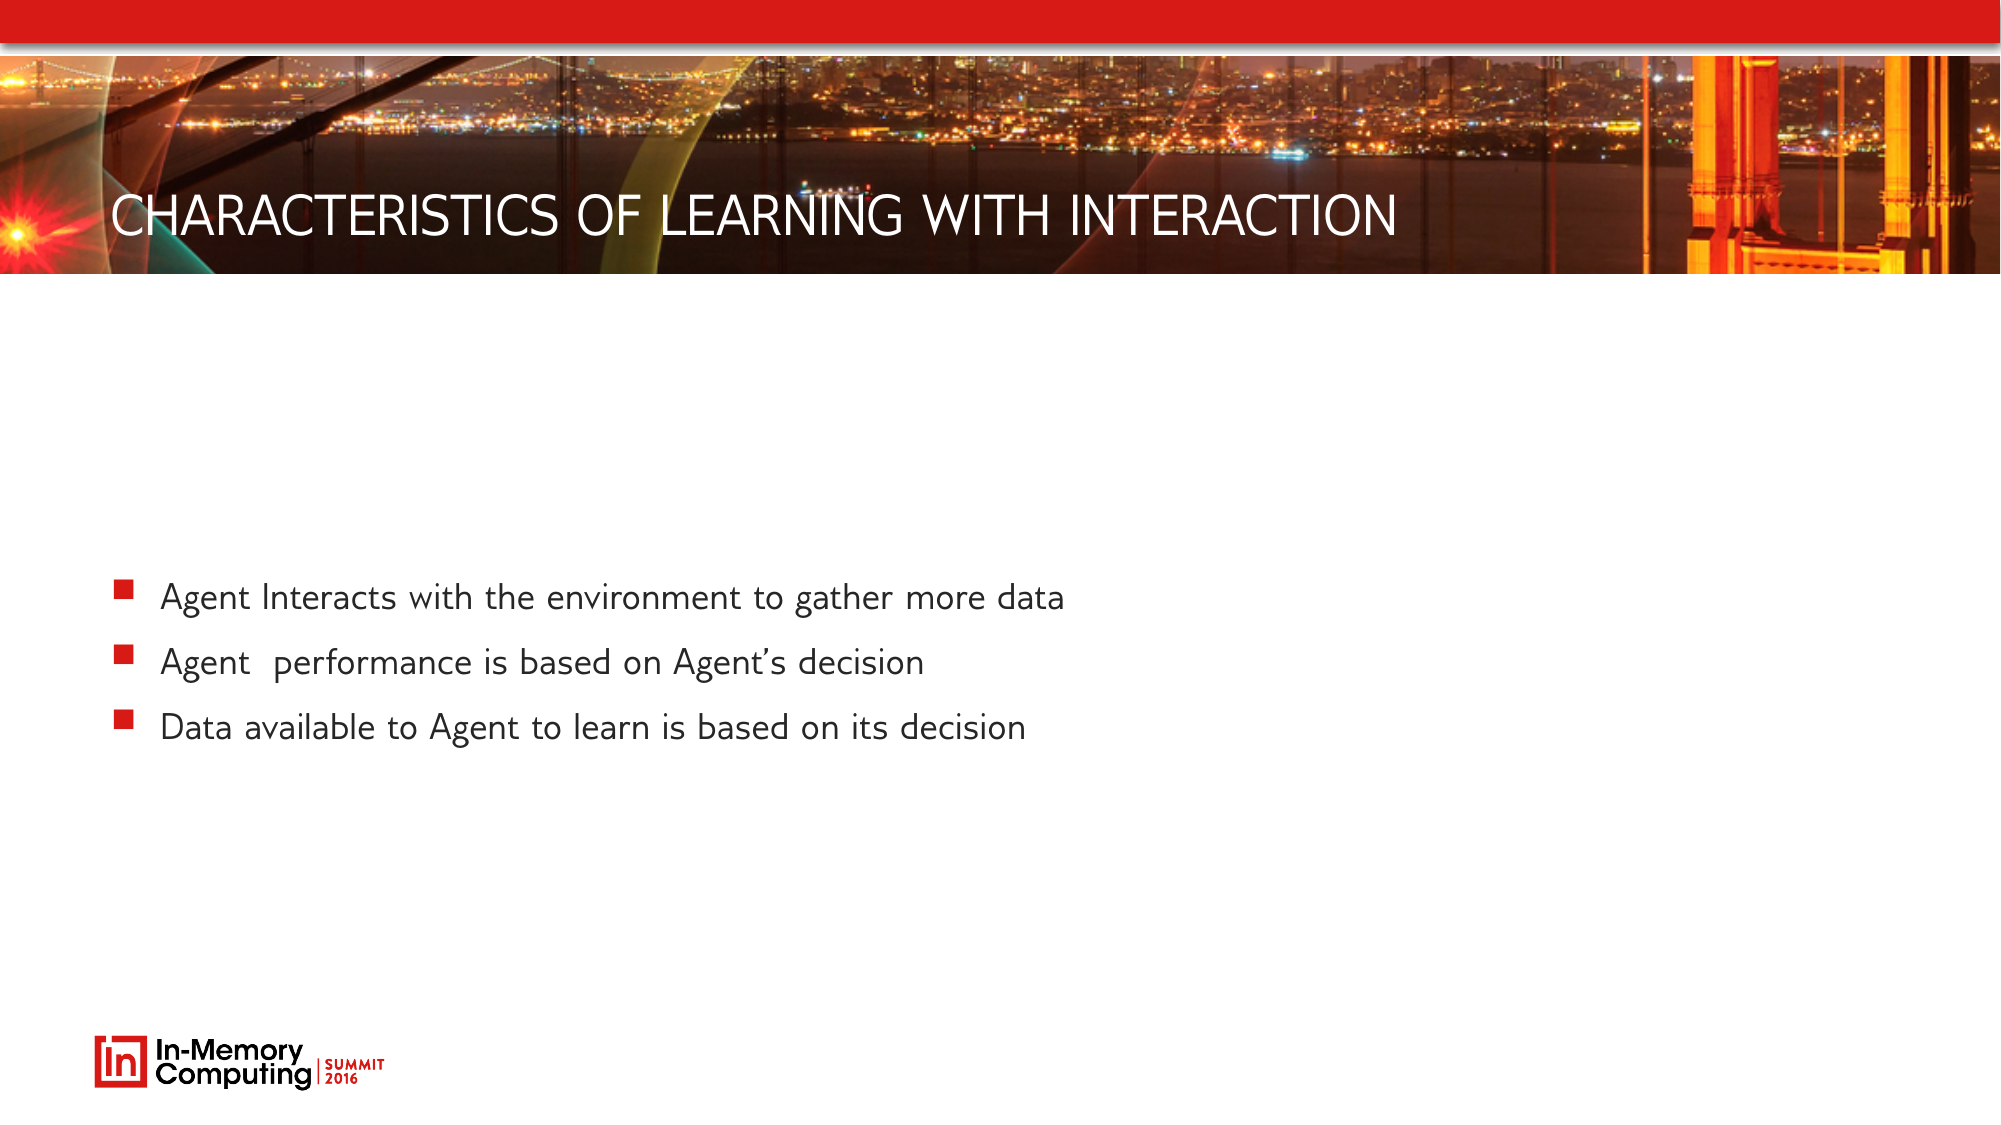

# CHARACTERISTICS OF LEARNING WITH INTERACTION
Agent Interacts with the environment to gather more data
Agent  performance is based on Agent’s decision
Data available to Agent to learn is based on its decision